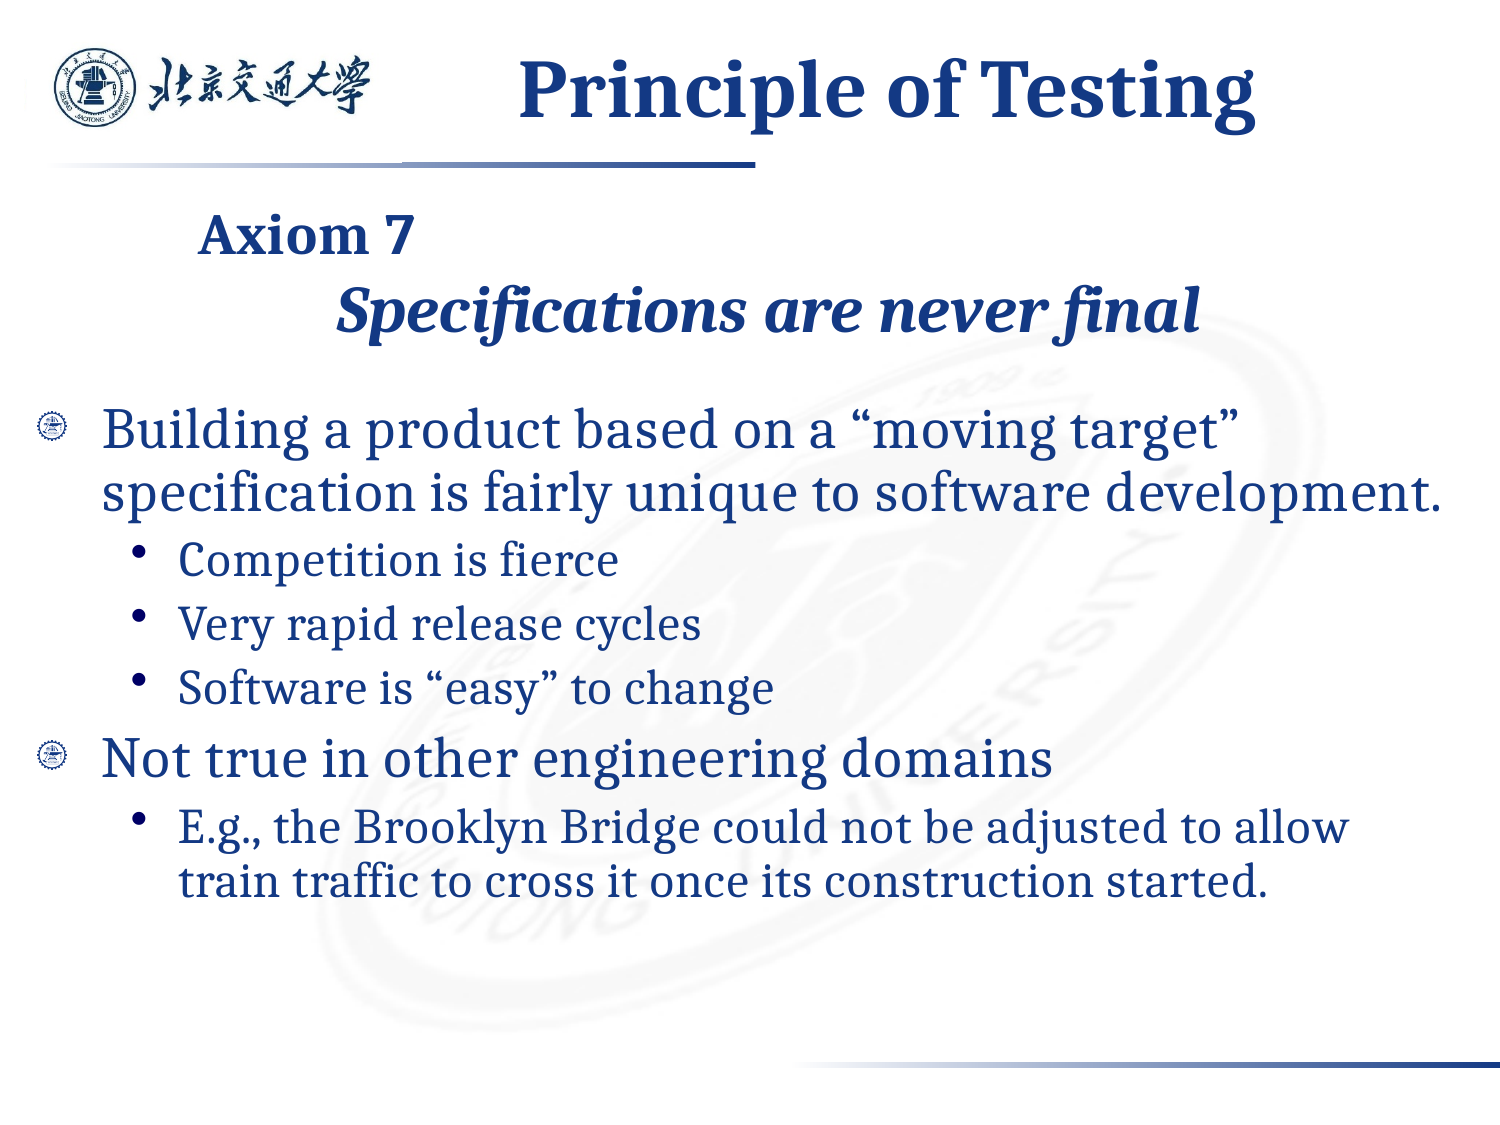

# Principle of Testing
Axiom 7
Specifications are never final
Building a product based on a “moving target” specification is fairly unique to software development.
Competition is fierce
Very rapid release cycles
Software is “easy” to change
Not true in other engineering domains
E.g., the Brooklyn Bridge could not be adjusted to allow train traffic to cross it once its construction started.